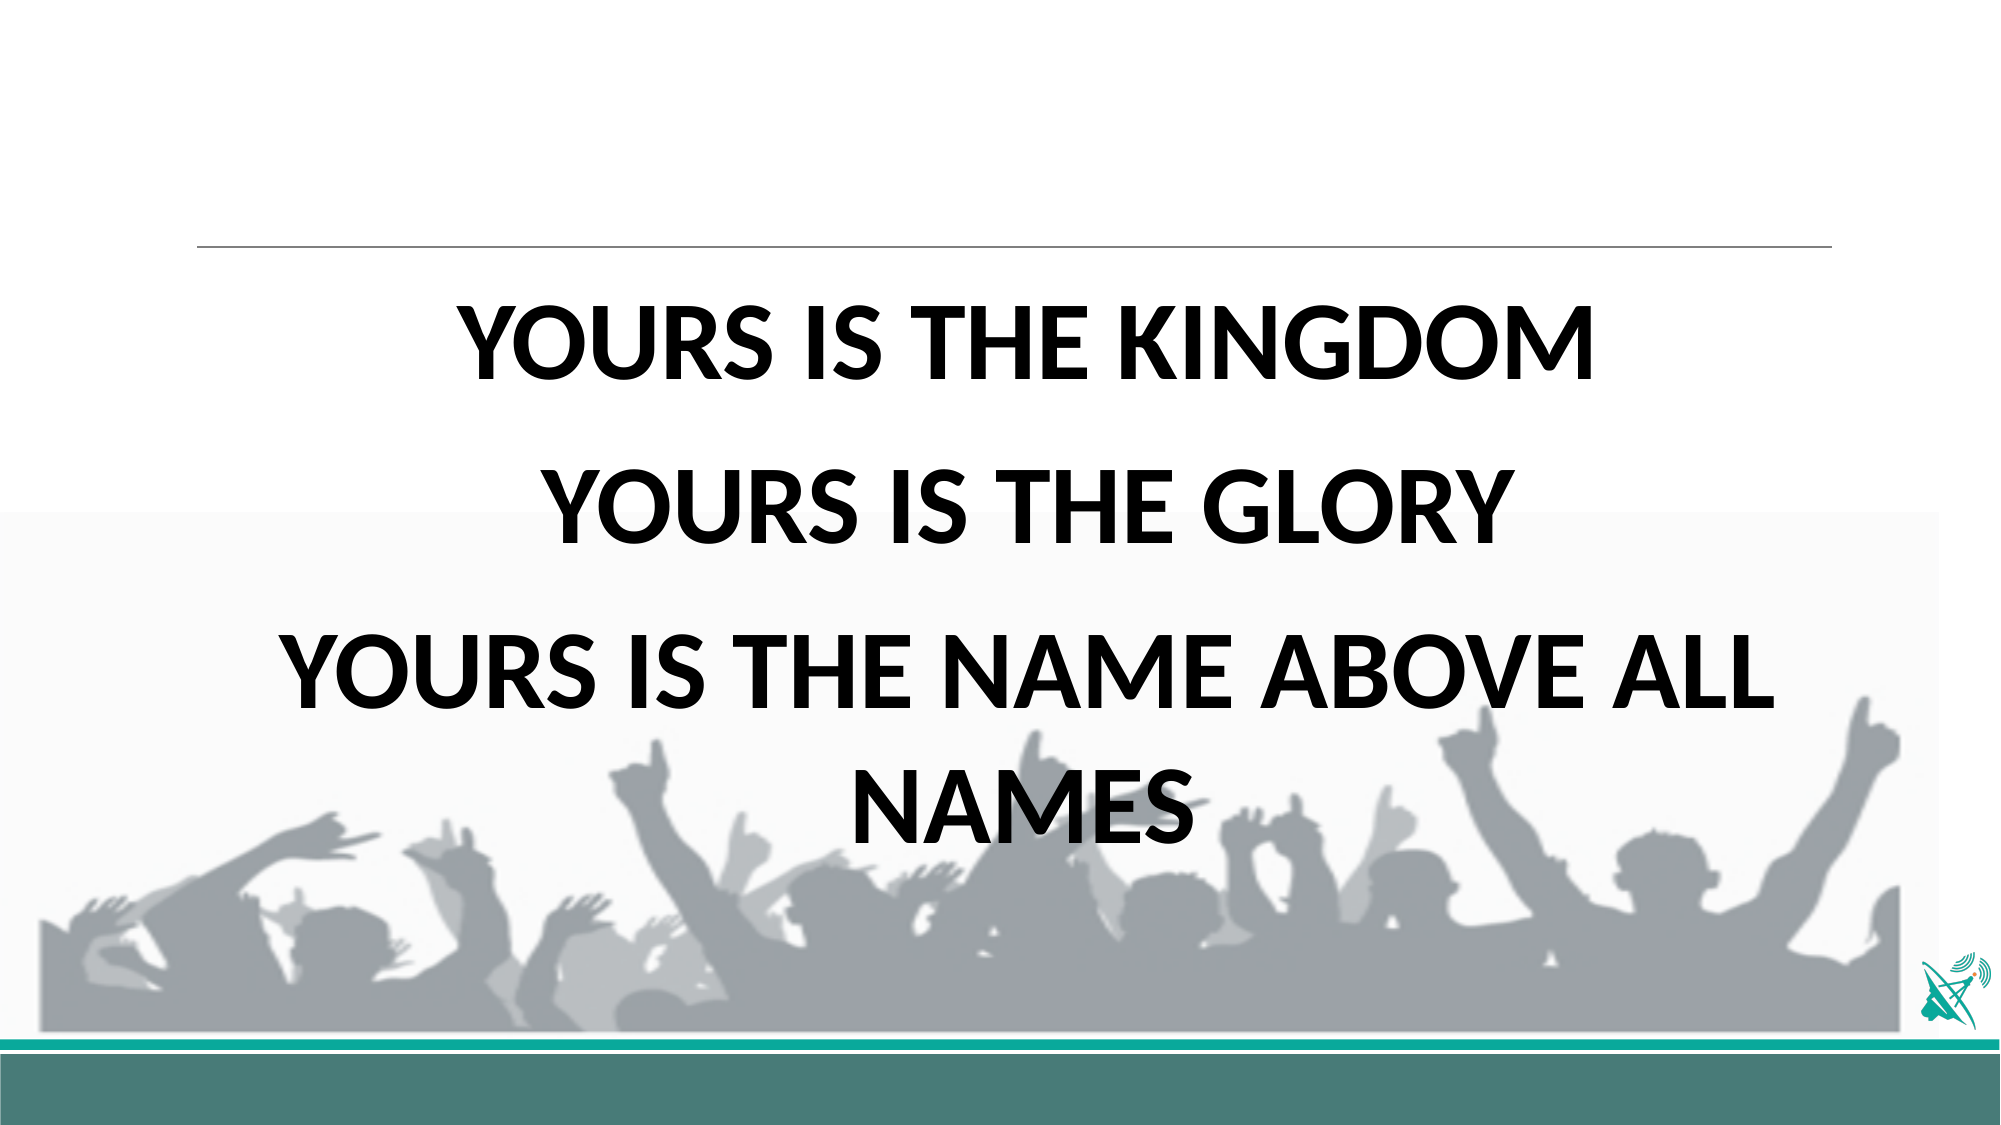

YOURS IS THE KINGDOM
YOURS IS THE GLORY
YOURS IS THE NAME ABOVE ALL NAMES